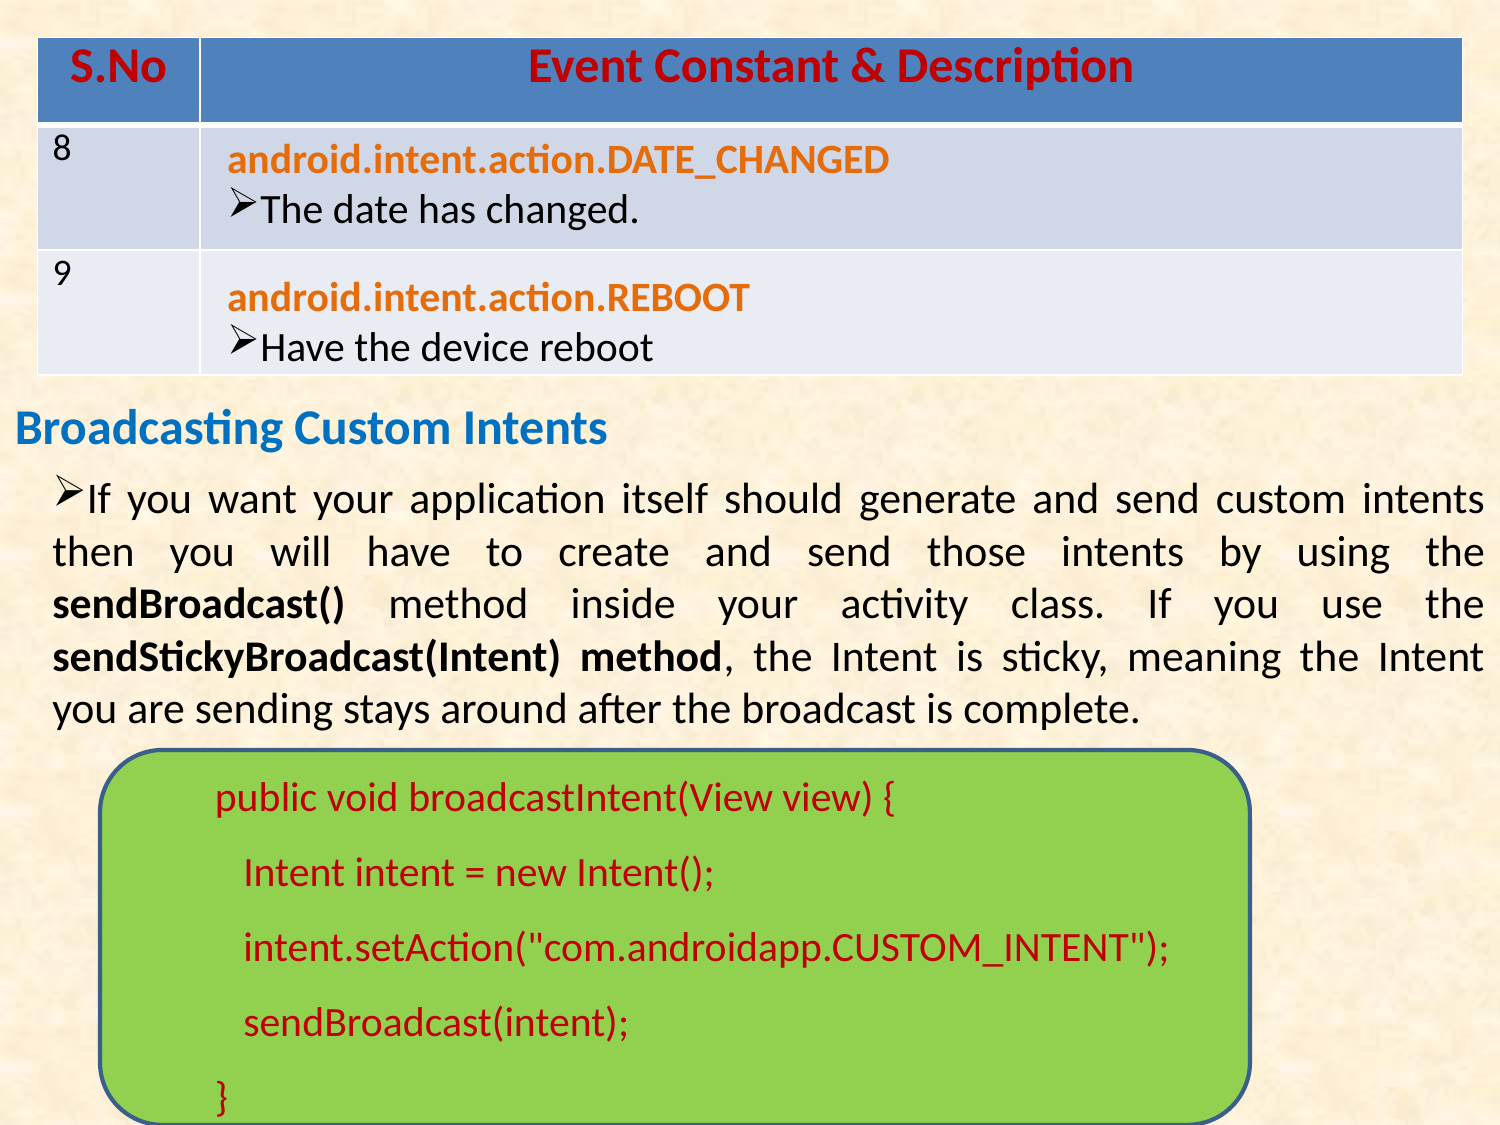

| S.No | Event Constant & Description |
| --- | --- |
| 8 |  |
| 9 |  |
android.intent.action.DATE_CHANGED
The date has changed.
android.intent.action.REBOOT
Have the device reboot
Broadcasting Custom Intents
If you want your application itself should generate and send custom intents then you will have to create and send those intents by using the sendBroadcast() method inside your activity class. If you use the sendStickyBroadcast(Intent) method, the Intent is sticky, meaning the Intent you are sending stays around after the broadcast is complete.
public void broadcastIntent(View view) {
   Intent intent = new Intent();
   intent.setAction("com.androidapp.CUSTOM_INTENT");
   sendBroadcast(intent);
}